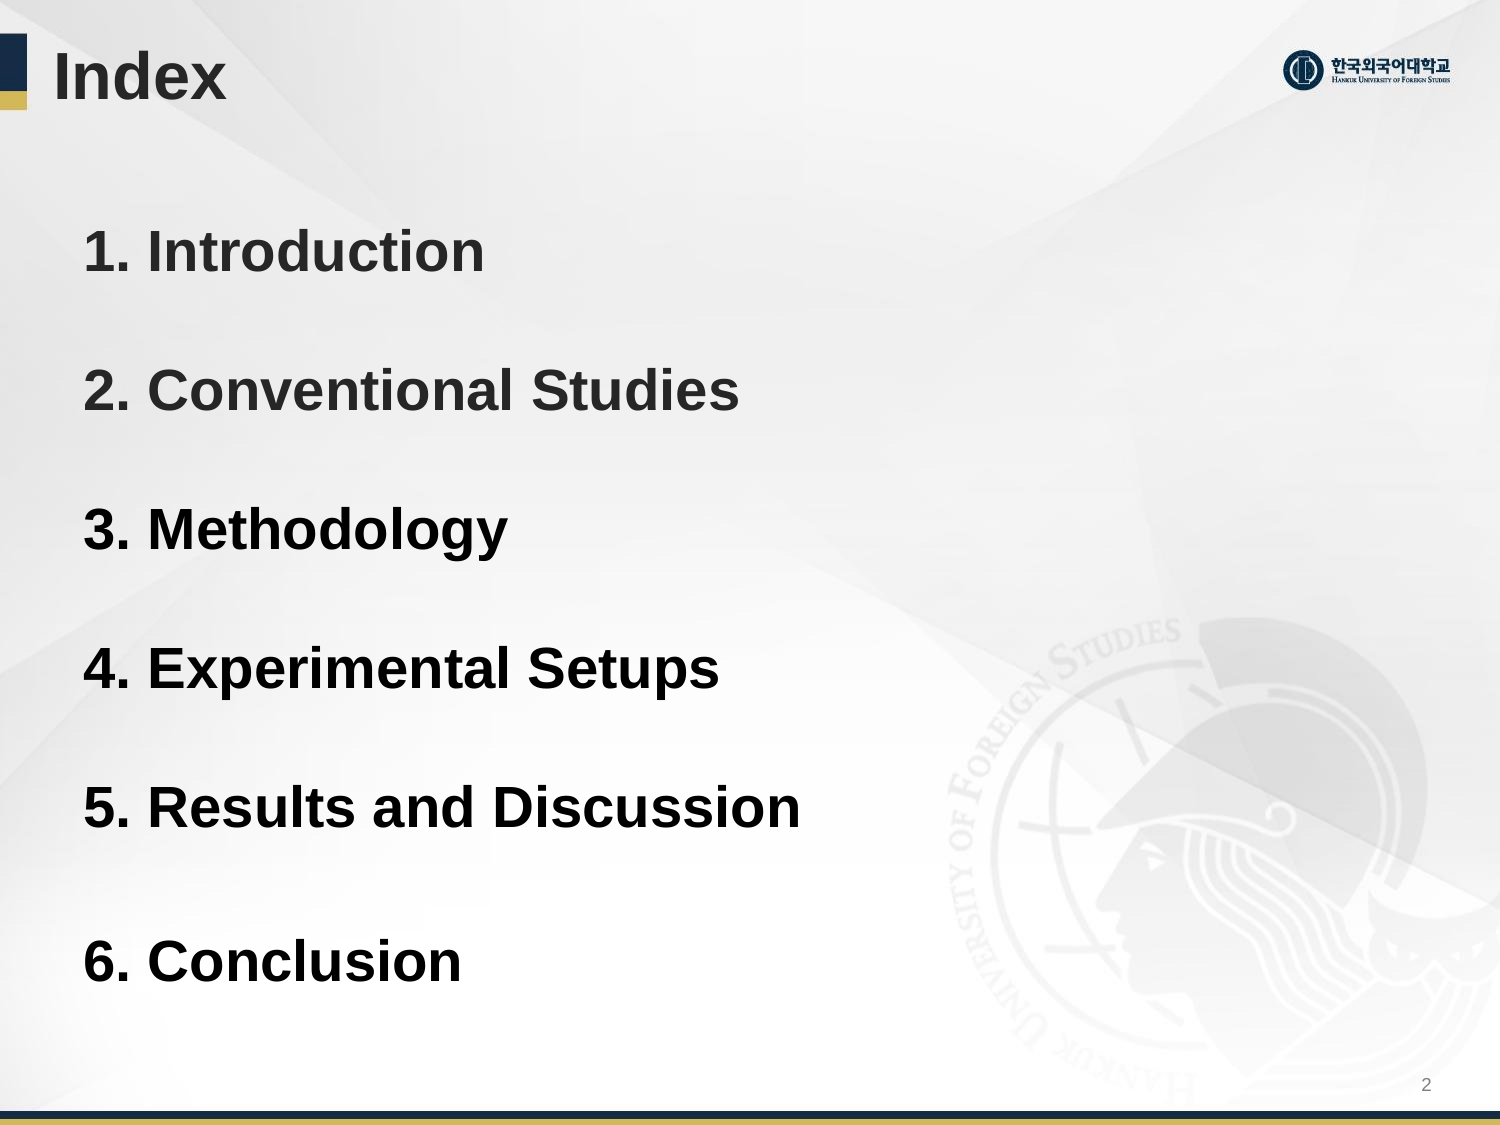

# Index

1. Introduction

2. Conventional Studies

3. Methodology

4. Experimental Setups

5. Results and Discussion

6. Conclusion
2